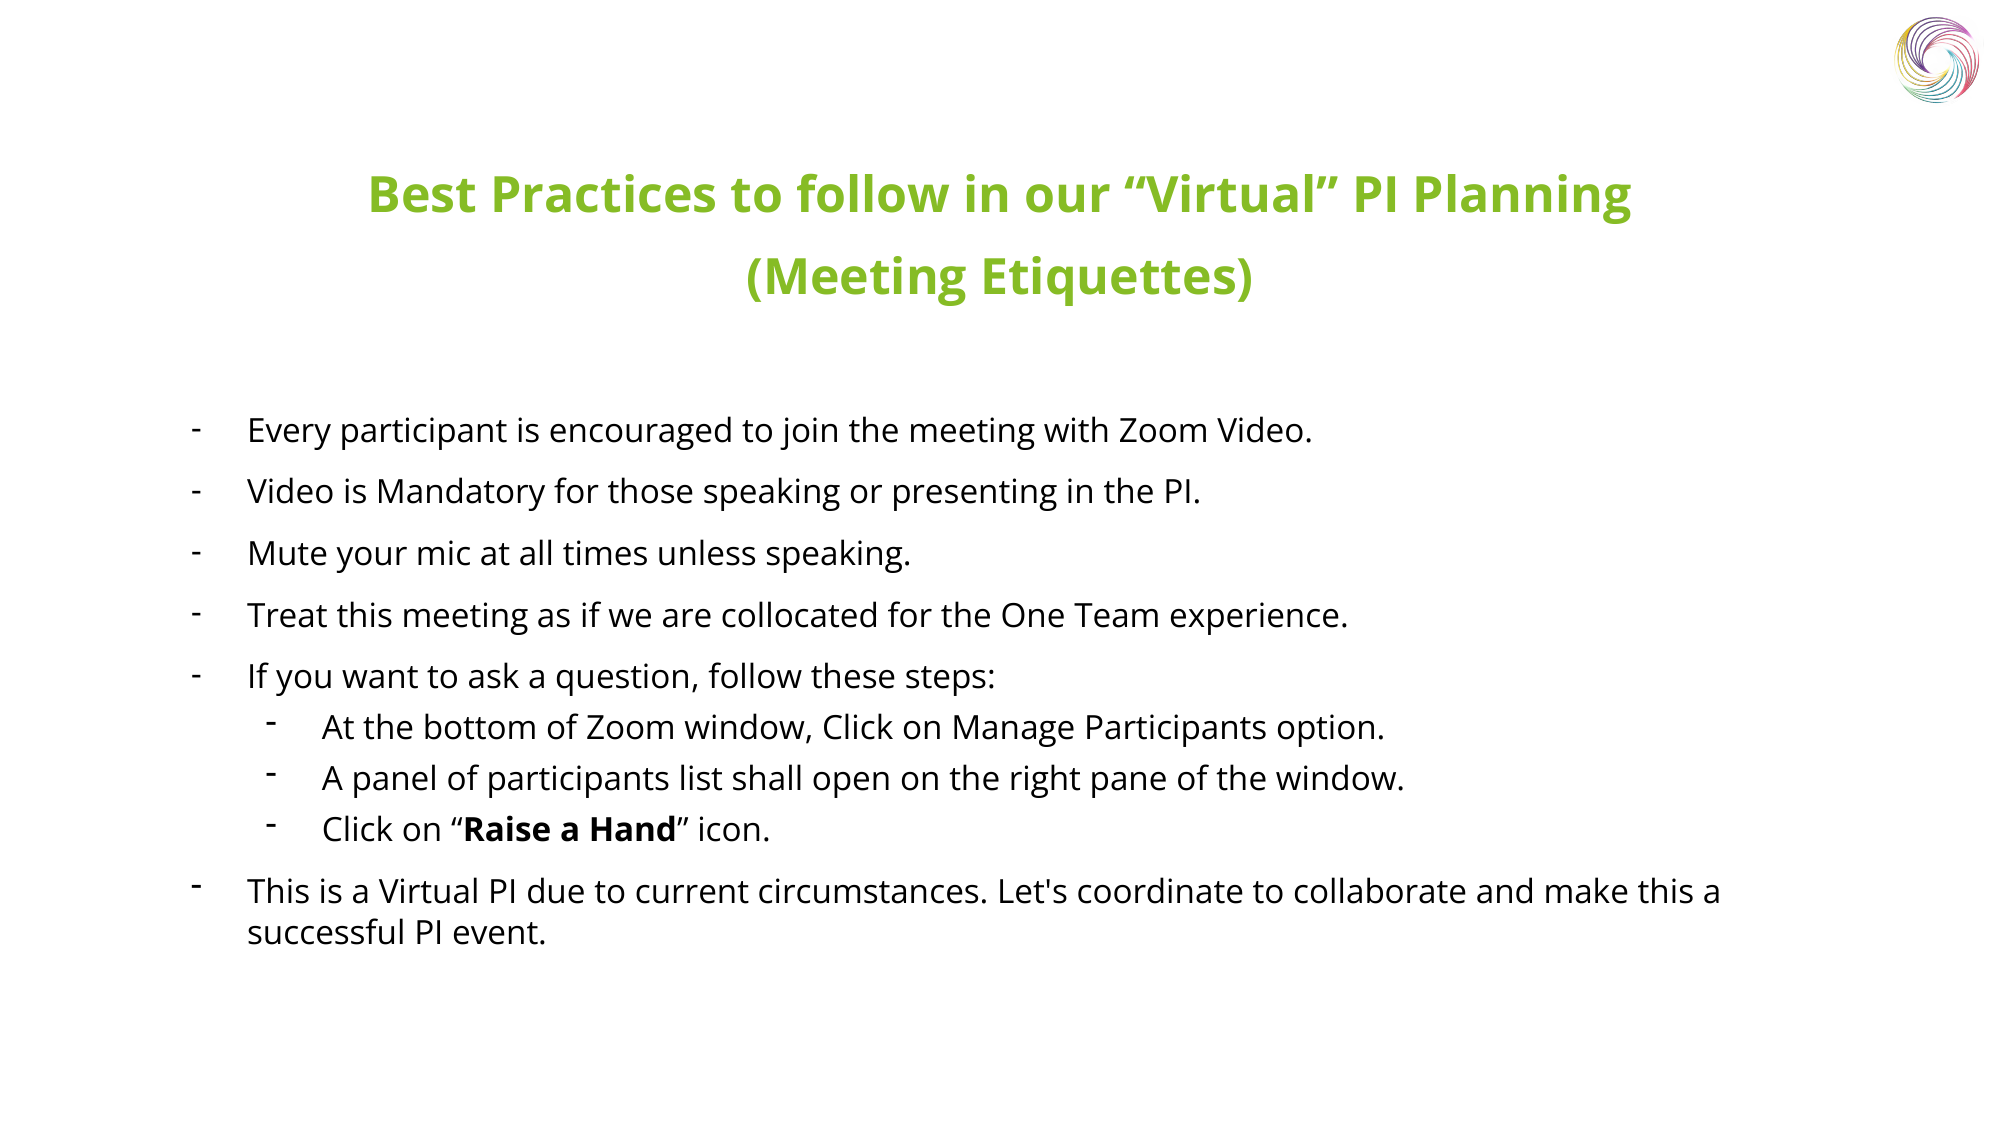

Best Practices to follow in our “Virtual” PI Planning
(Meeting Etiquettes)

Every participant is encouraged to join the meeting with Zoom Video.
Video is Mandatory for those speaking or presenting in the PI.
Mute your mic at all times unless speaking.
Treat this meeting as if we are collocated for the One Team experience.
If you want to ask a question, follow these steps:
At the bottom of Zoom window, Click on Manage Participants option.
A panel of participants list shall open on the right pane of the window.
Click on “Raise a Hand” icon.
This is a Virtual PI due to current circumstances. Let's coordinate to collaborate and make this a  successful PI event.